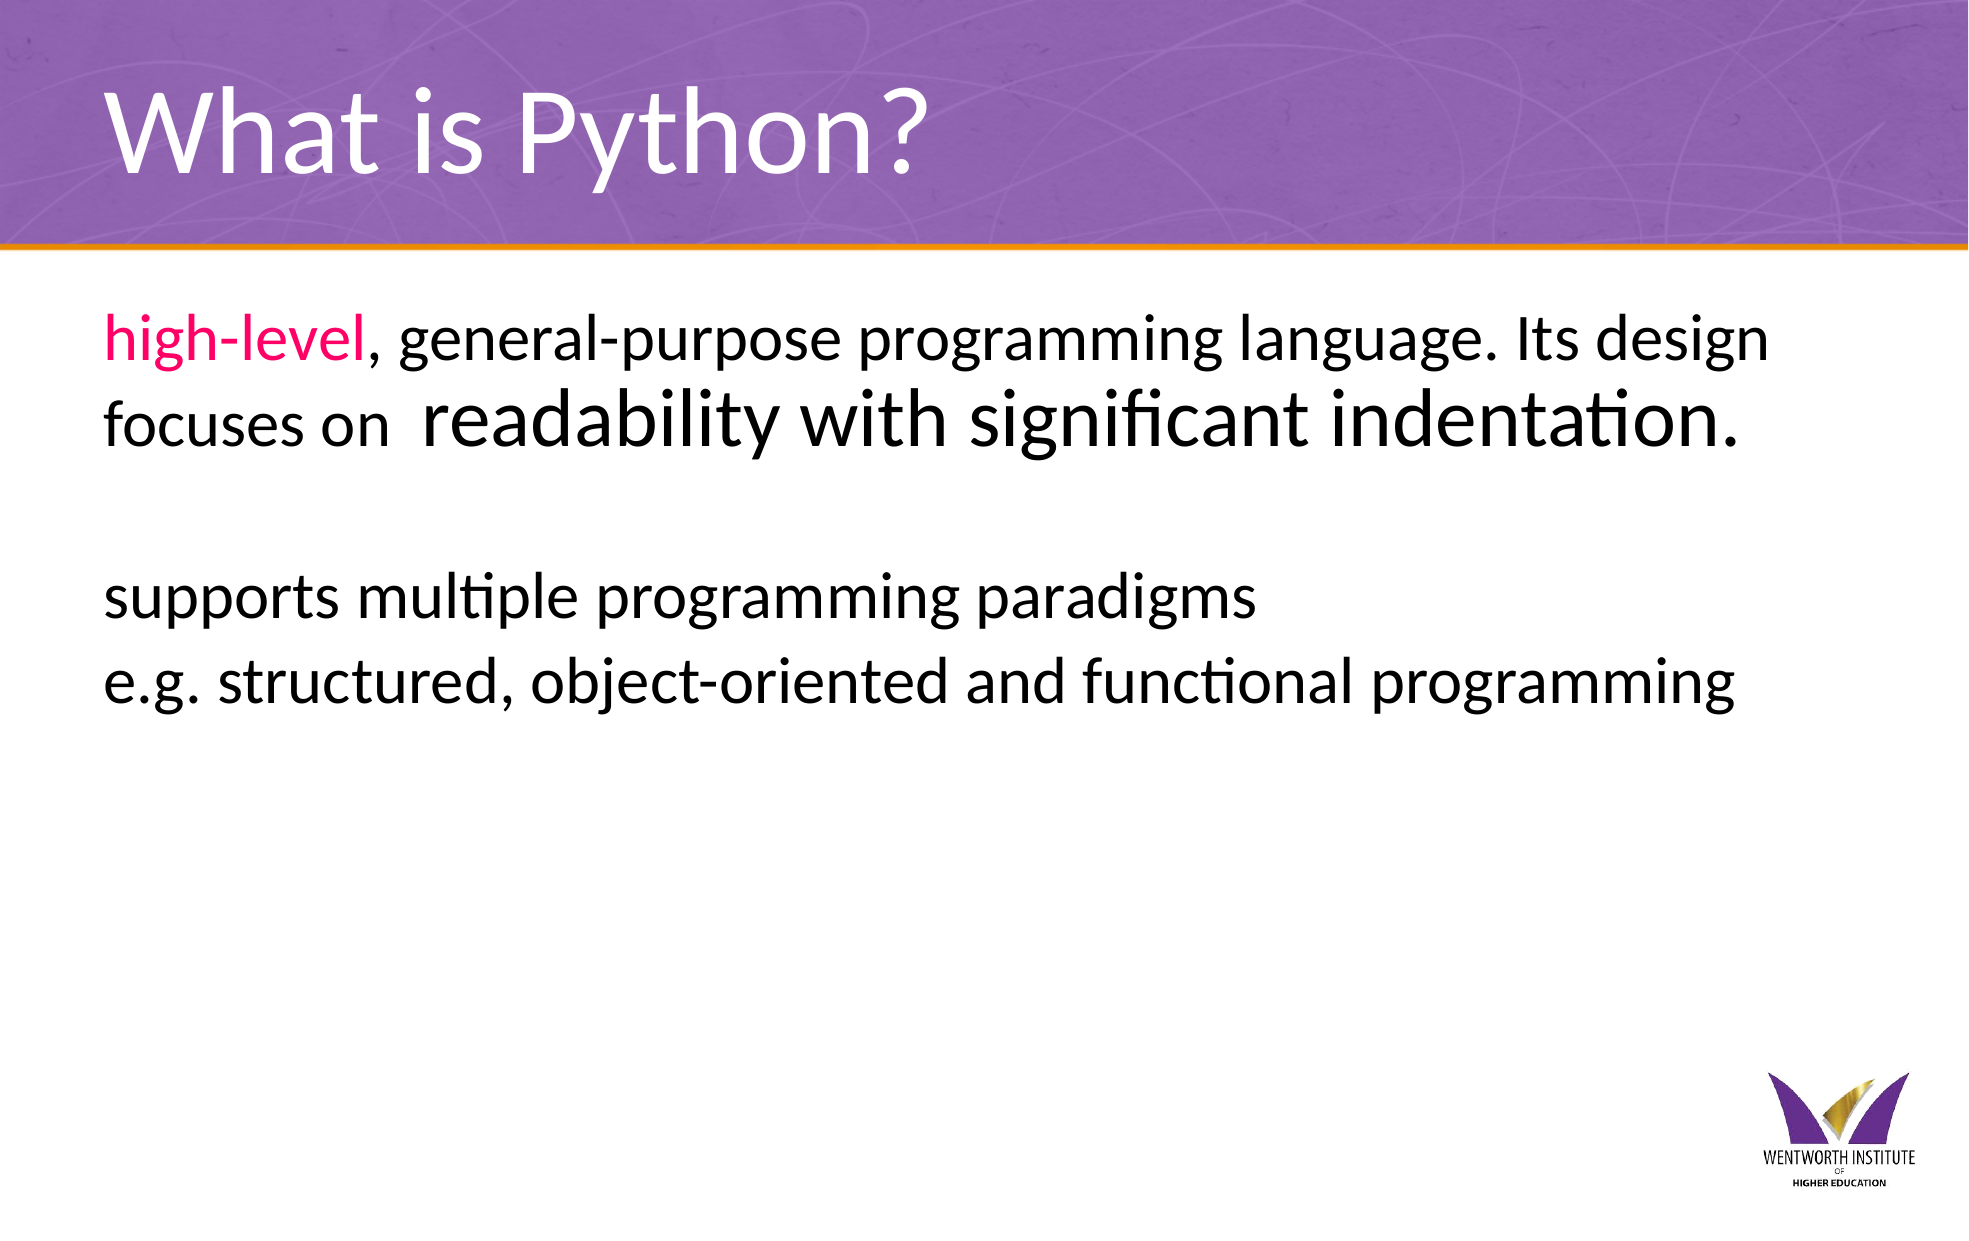

# What is Python?
high-level, general-purpose programming language. Its design focuses on  readability with significant indentation.

supports multiple programming paradigms
e.g. structured, object-oriented and functional programming